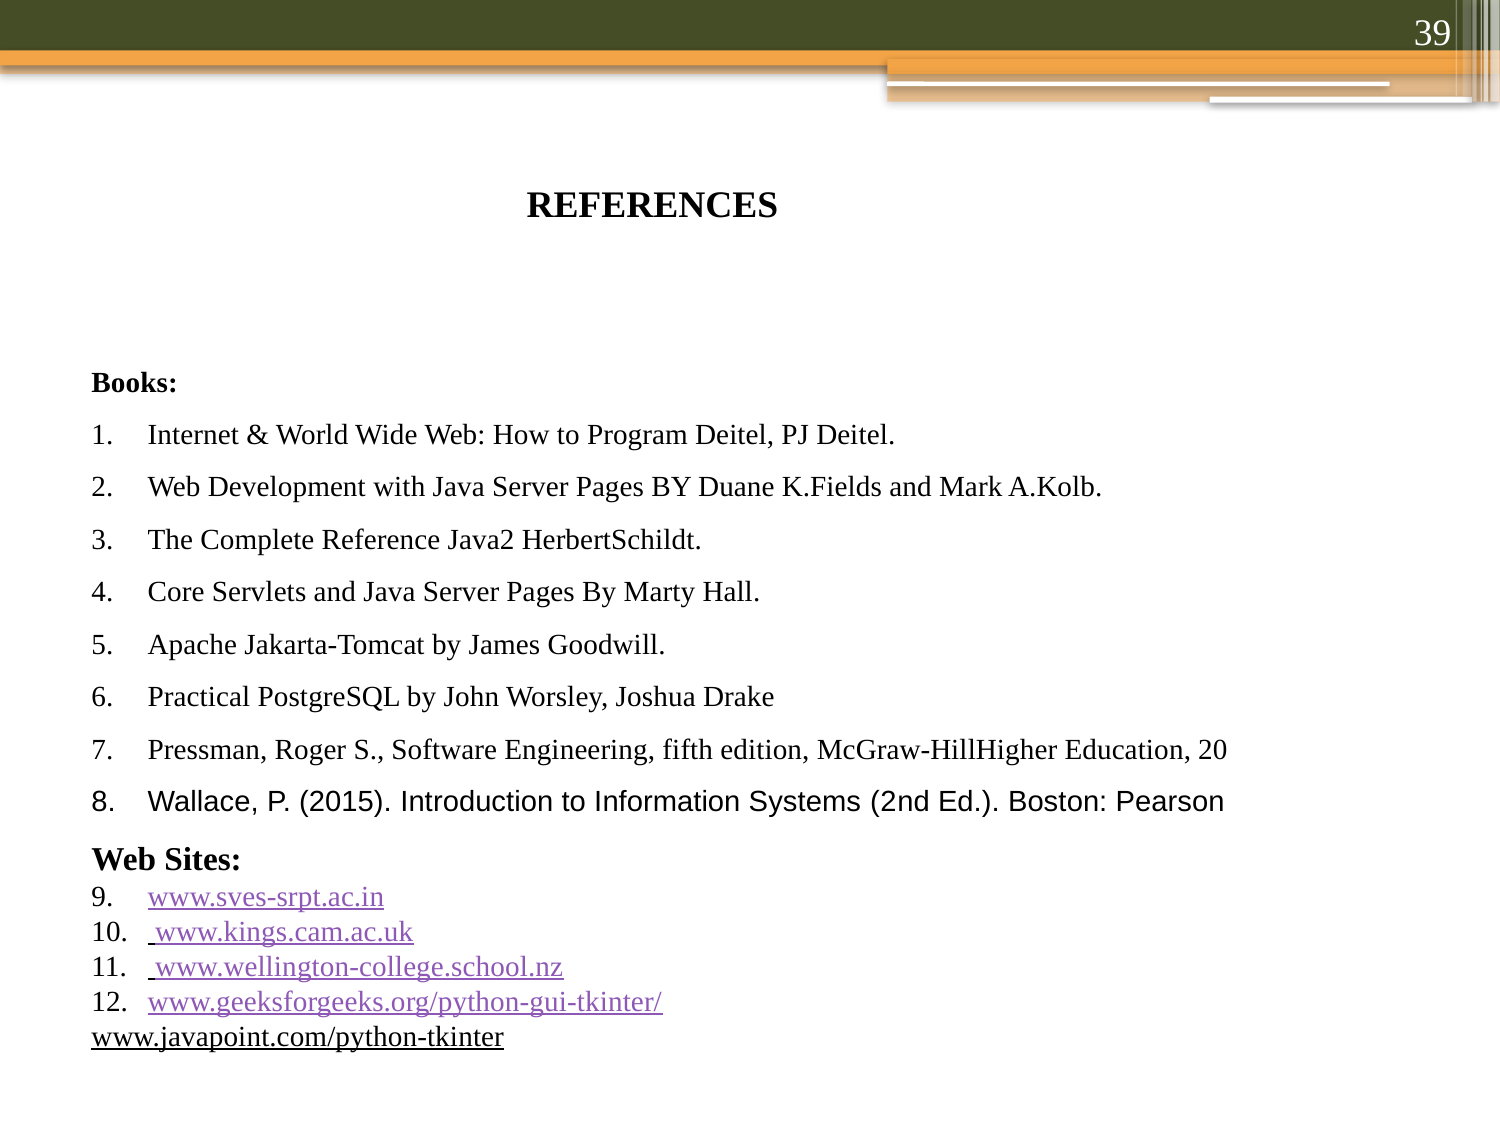

39
REFERENCES
Books:
Internet & World Wide Web: How to Program Deitel, PJ Deitel.
Web Development with Java Server Pages BY Duane K.Fields and Mark A.Kolb.
The Complete Reference Java2 HerbertSchildt.
Core Servlets and Java Server Pages By Marty Hall.
Apache Jakarta-Tomcat by James Goodwill.
Practical PostgreSQL by John Worsley, Joshua Drake
Pressman, Roger S., Software Engineering, fifth edition, McGraw-HillHigher Education, 20
Wallace, P. (2015). Introduction to Information Systems (2nd Ed.). Boston: Pearson
Web Sites:
www.sves-srpt.ac.in
 www.kings.cam.ac.uk
 www.wellington-college.school.nz
www.geeksforgeeks.org/python-gui-tkinter/
www.javapoint.com/python-tkinter